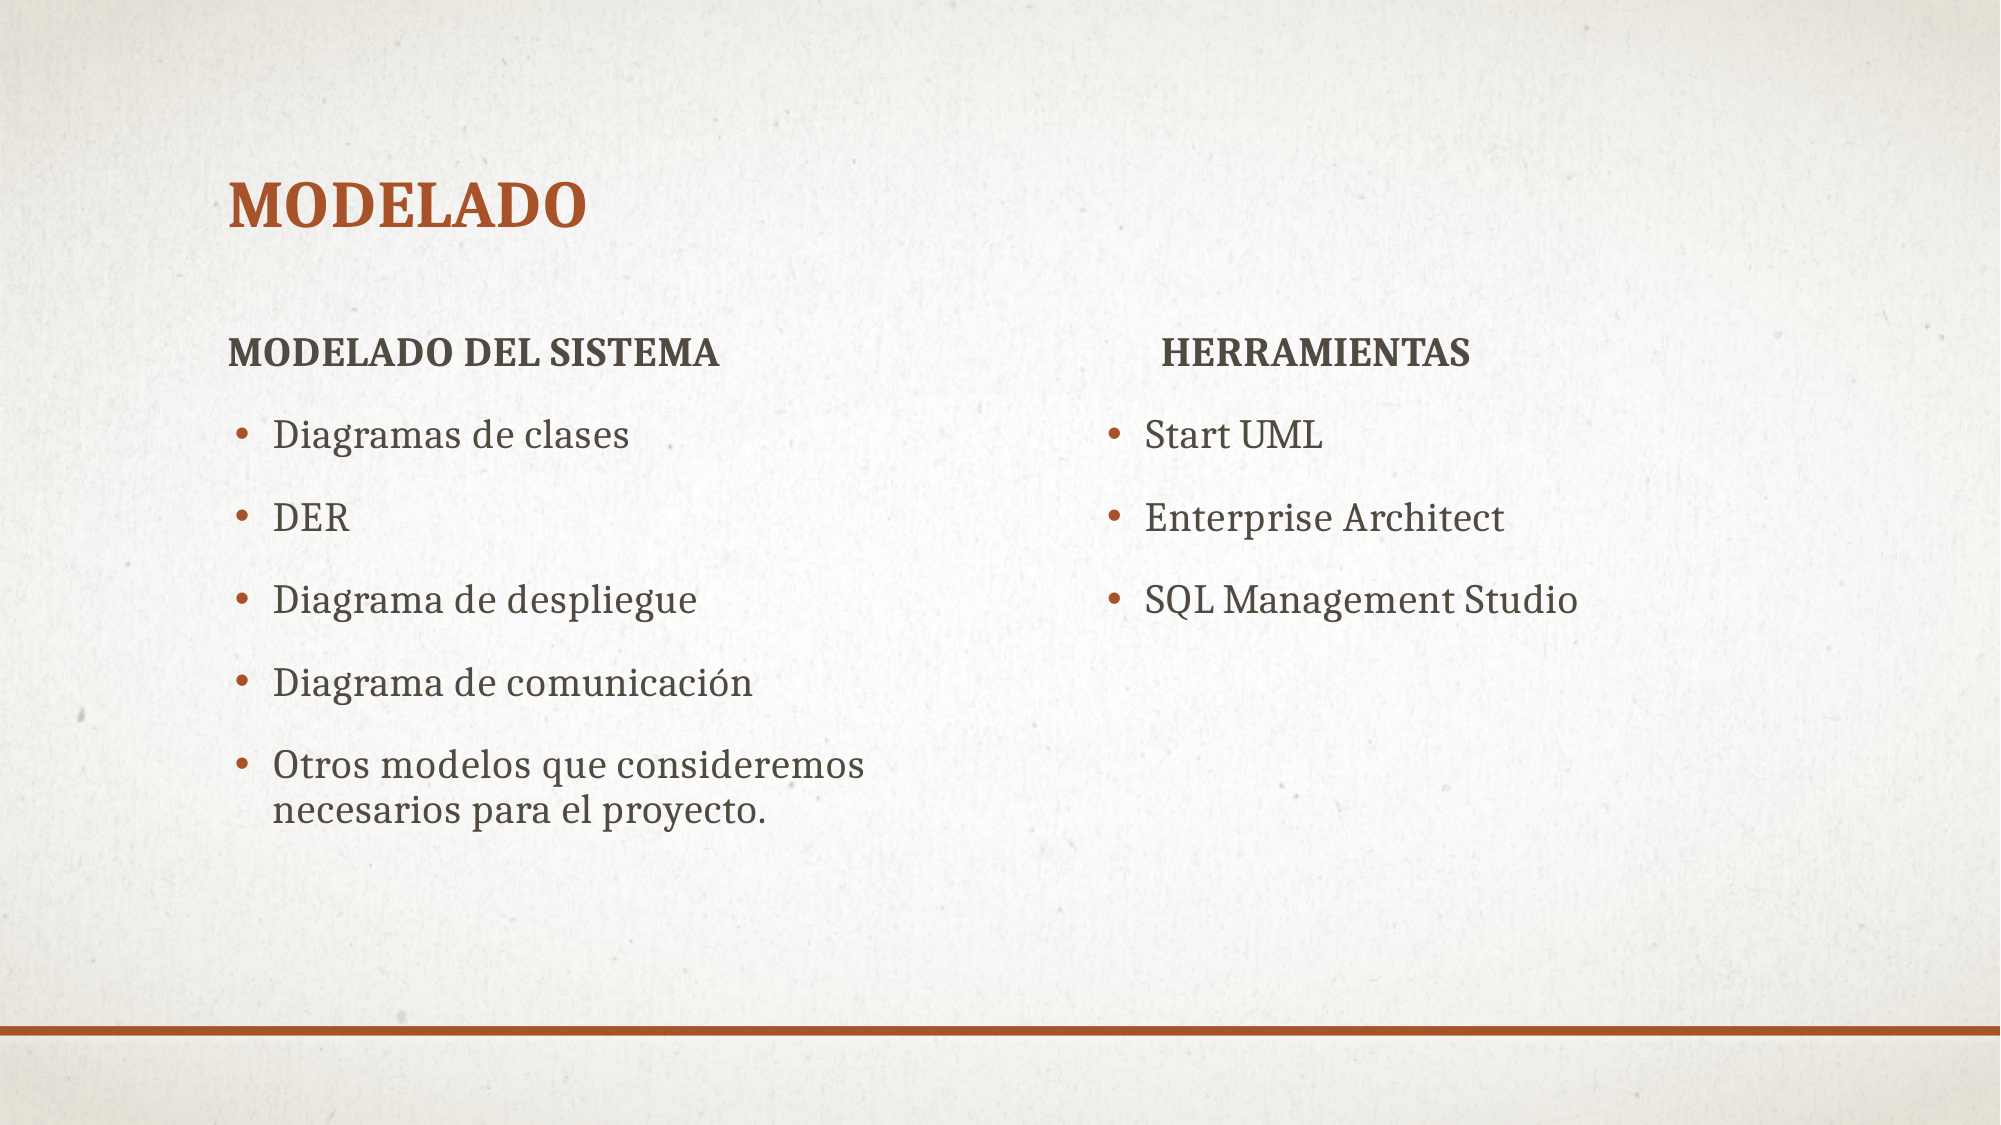

# MOdelado
Modelado del sistema
Herramientas
Start UML
Enterprise Architect
SQL Management Studio
Diagramas de clases
DER
Diagrama de despliegue
Diagrama de comunicación
Otros modelos que consideremos necesarios para el proyecto.